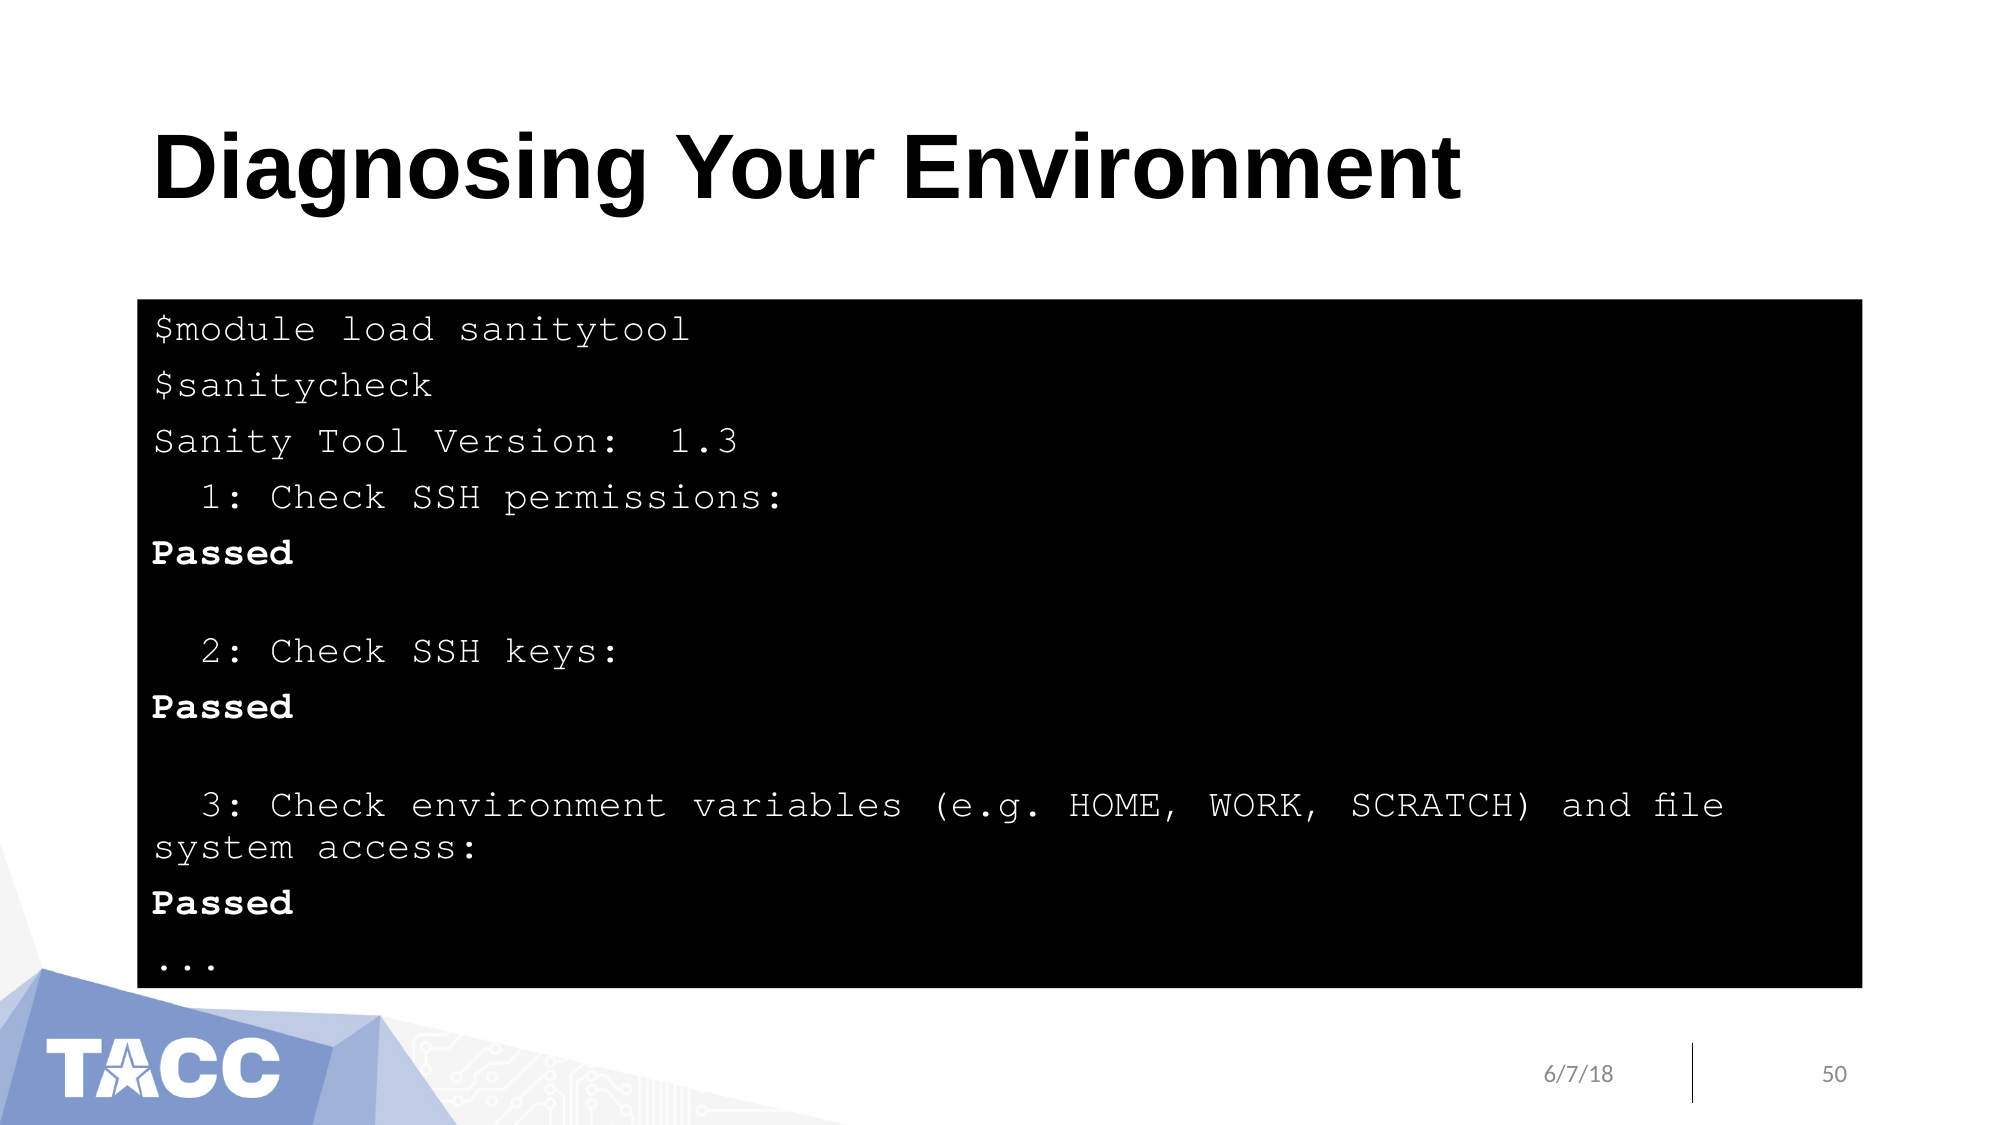

# Diagnosing Your Environment
$module load sanitytool
$sanitycheck
Sanity Tool Version:  1.3
  1: Check SSH permissions:
Passed
  2: Check SSH keys:
Passed
  3: Check environment variables (e.g. HOME, WORK, SCRATCH) and file system access:
Passed
...
6/7/18
50